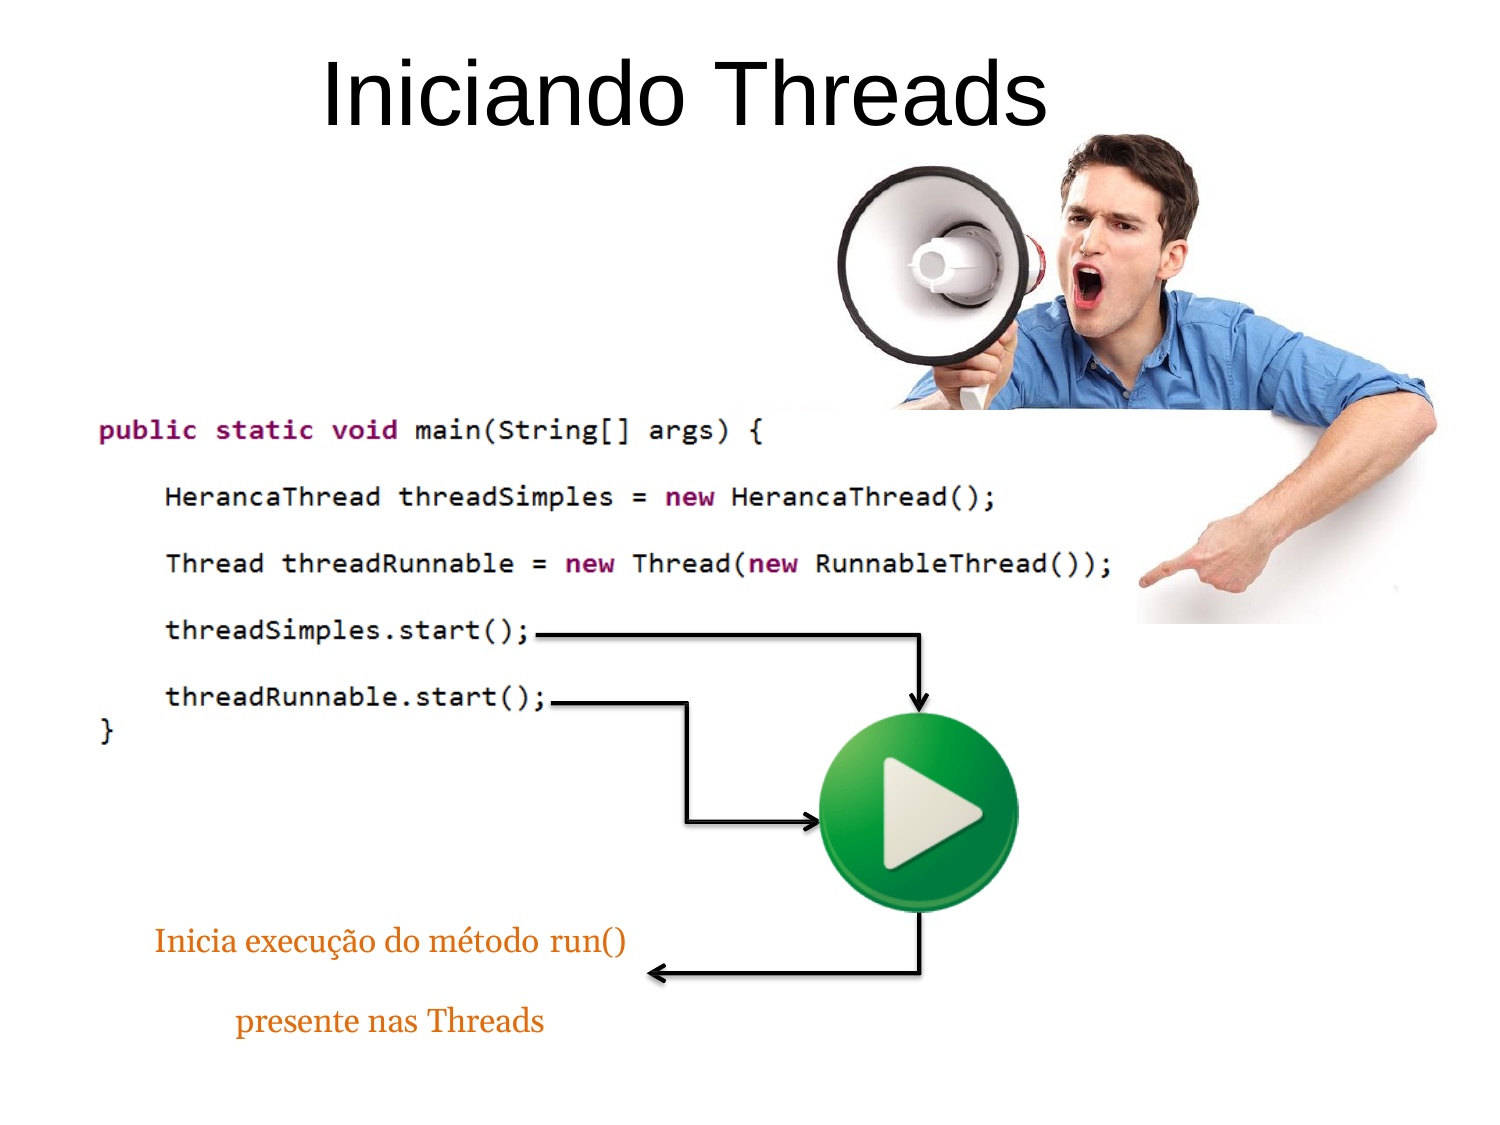

# Iniciando Threads

Inicia execução do método run()

presente nas Threads